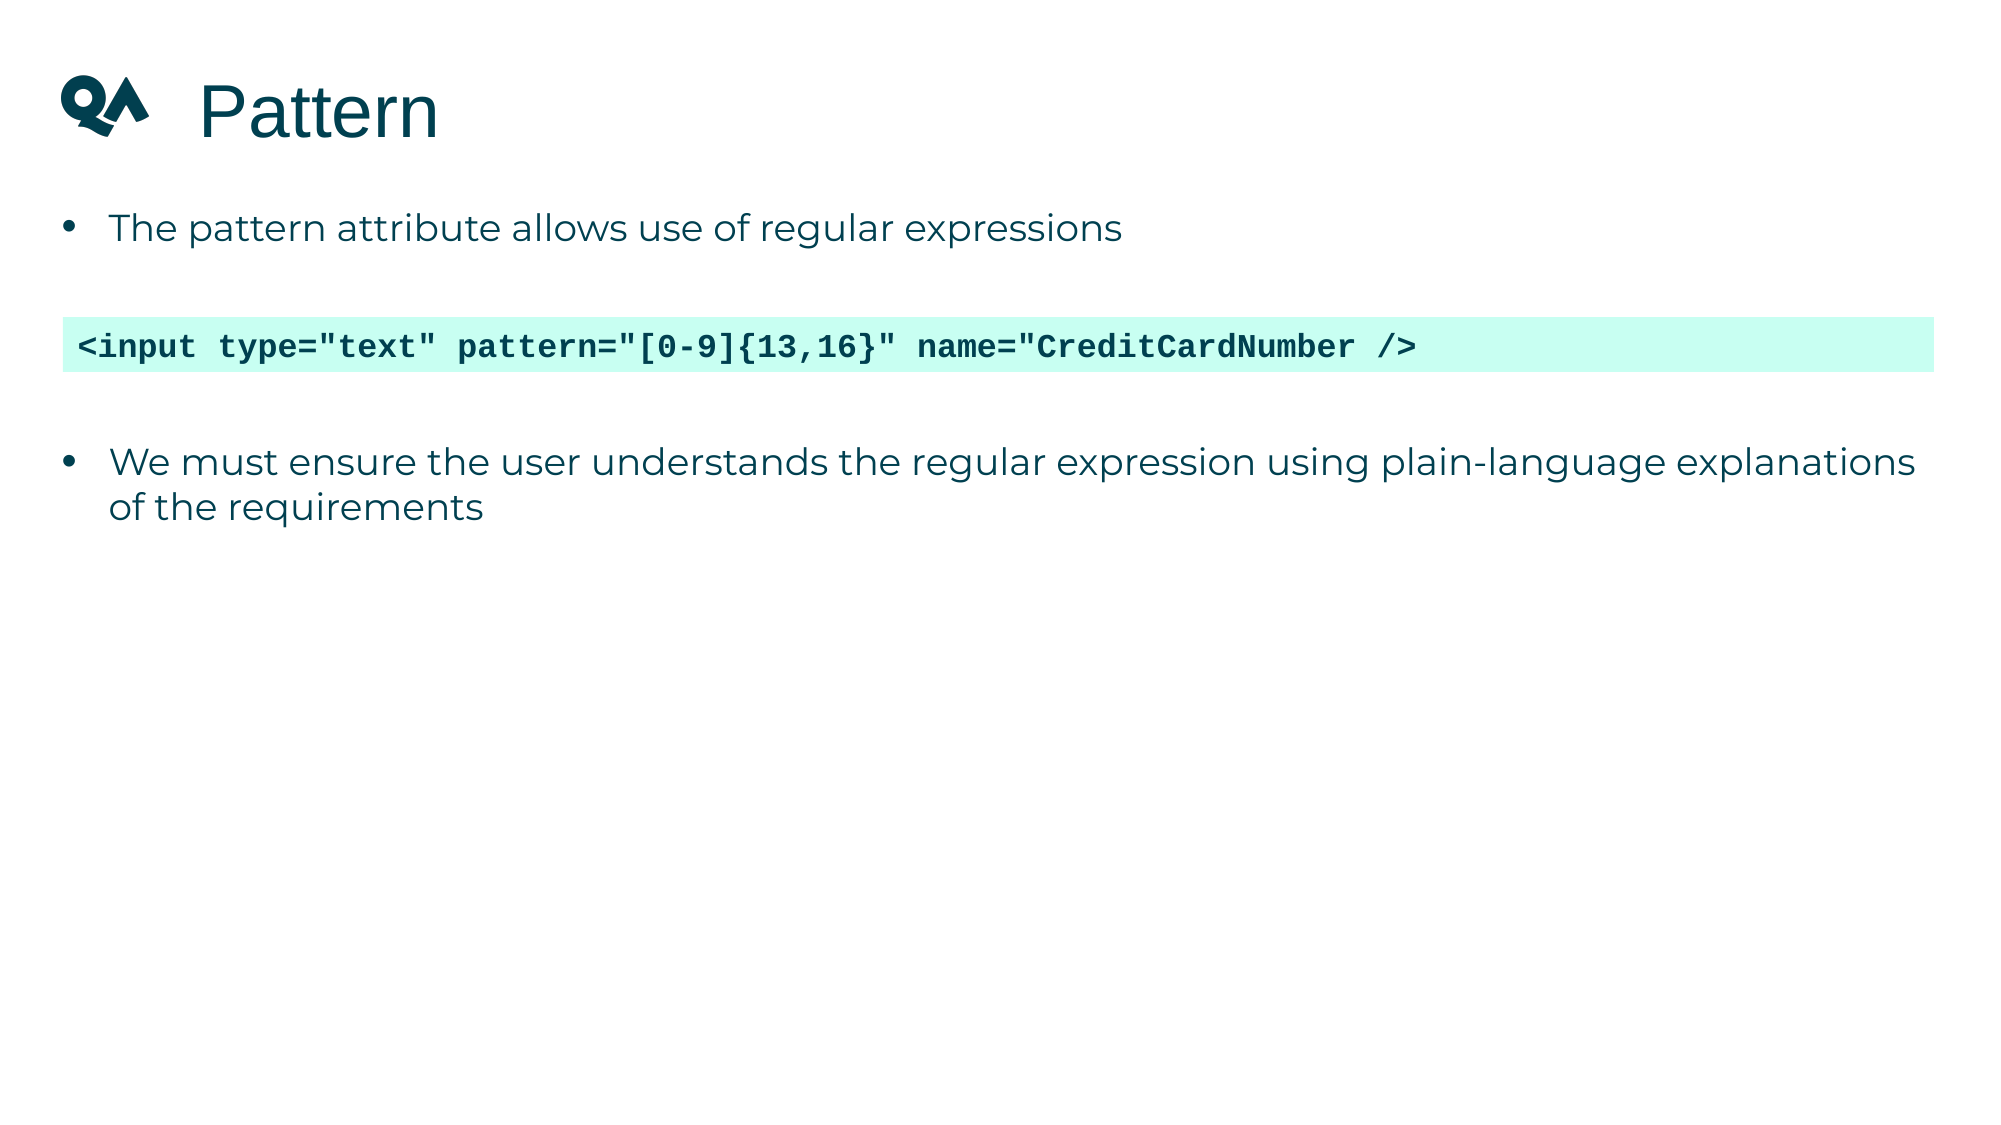

Pattern
The pattern attribute allows use of regular expressions

We must ensure the user understands the regular expression using plain-language explanations of the requirements
<input type="text" pattern="[0-9]{13,16}" name="CreditCardNumber />